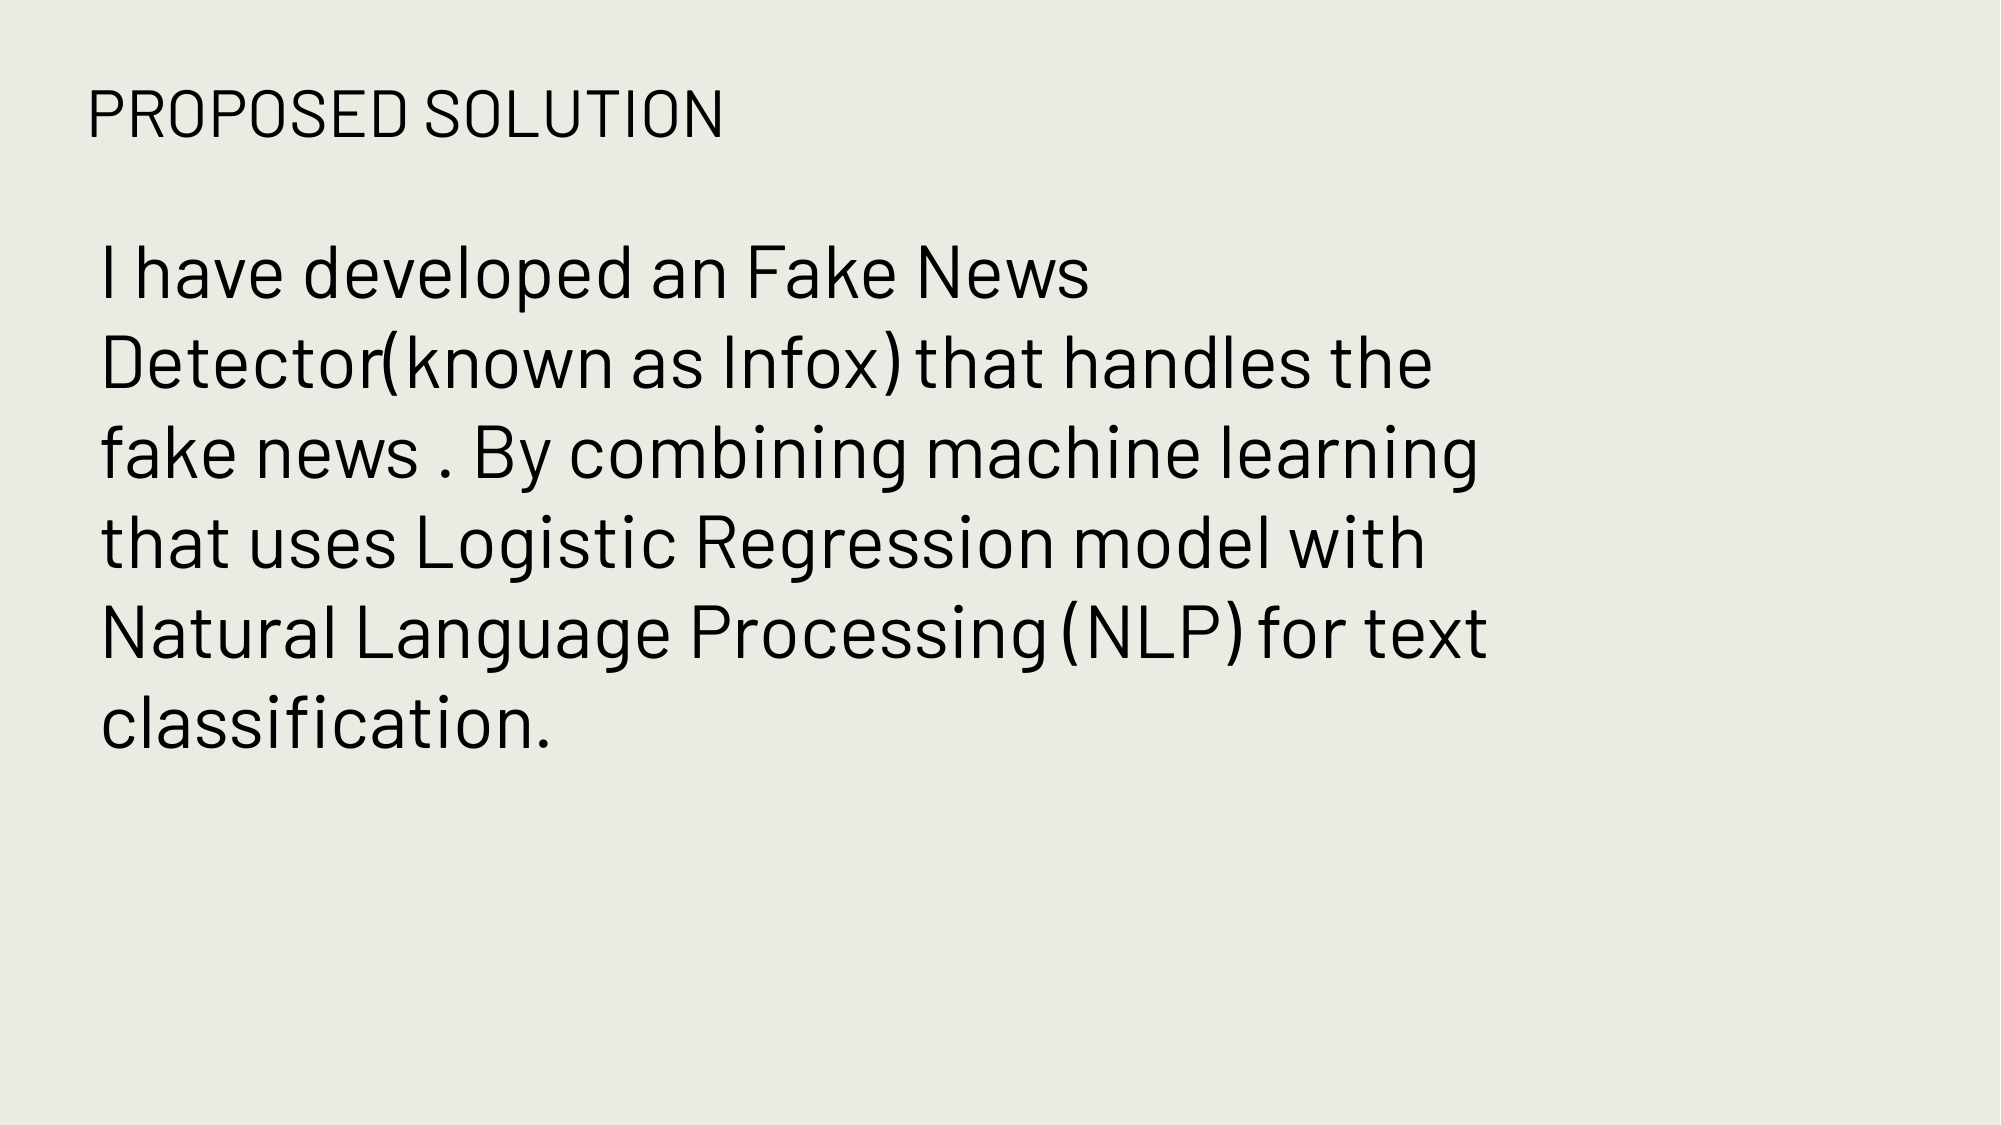

PROPOSED SOLUTION
I have developed an Fake News Detector(known as Infox) that handles the fake news . By combining machine learning that uses Logistic Regression model with Natural Language Processing (NLP) for text classification.